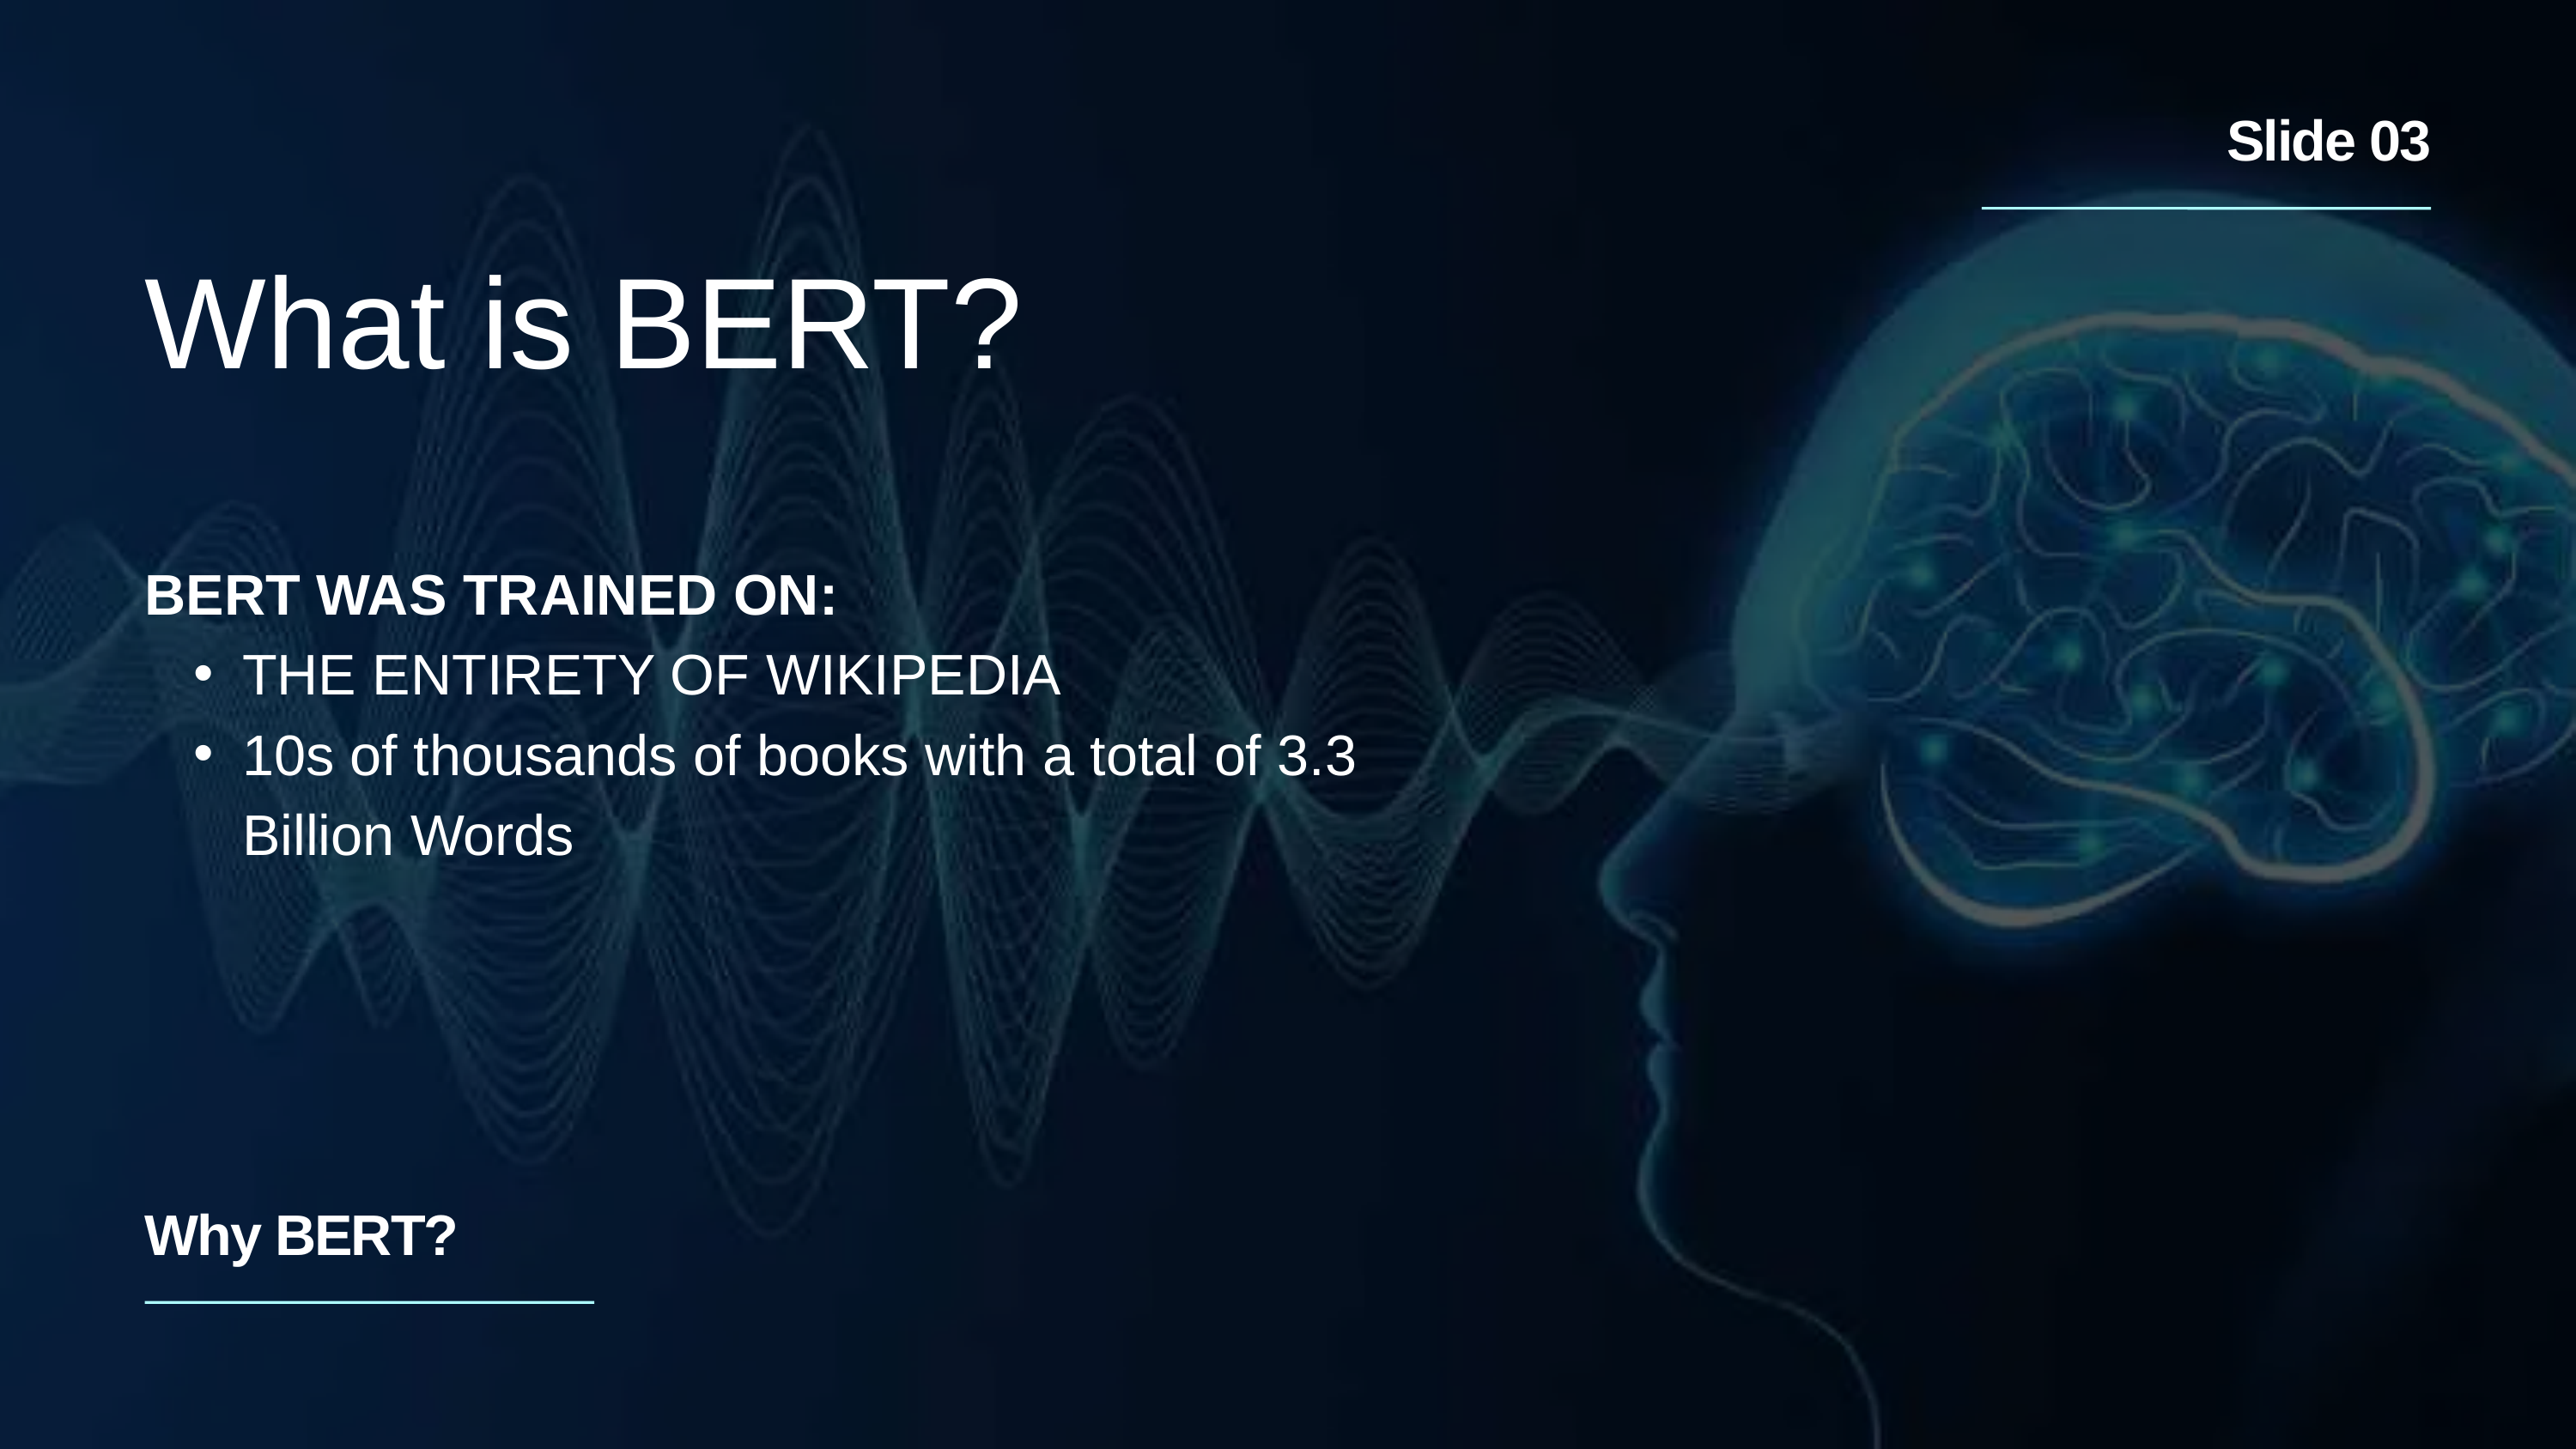

Slide 03

What is BERT?
BERT WAS TRAINED ON:
THE ENTIRETY OF WIKIPEDIA
10s of thousands of books with a total of 3.3 Billion Words
Why BERT?